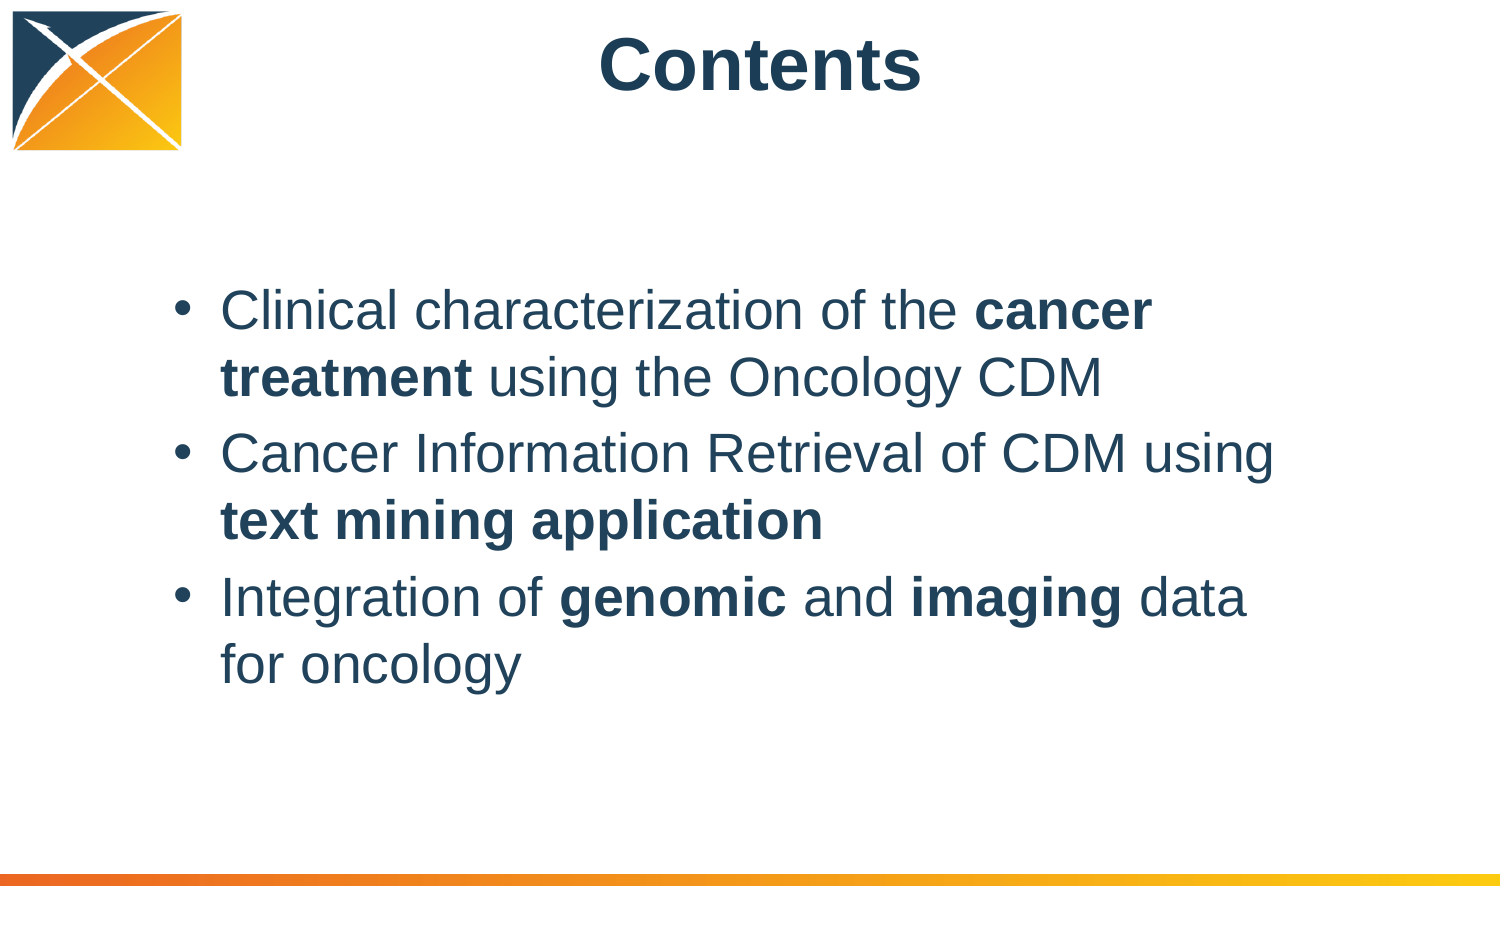

Contents
Clinical characterization of the cancer treatment using the Oncology CDM
Cancer Information Retrieval of CDM using text mining application
Integration of genomic and imaging data for oncology